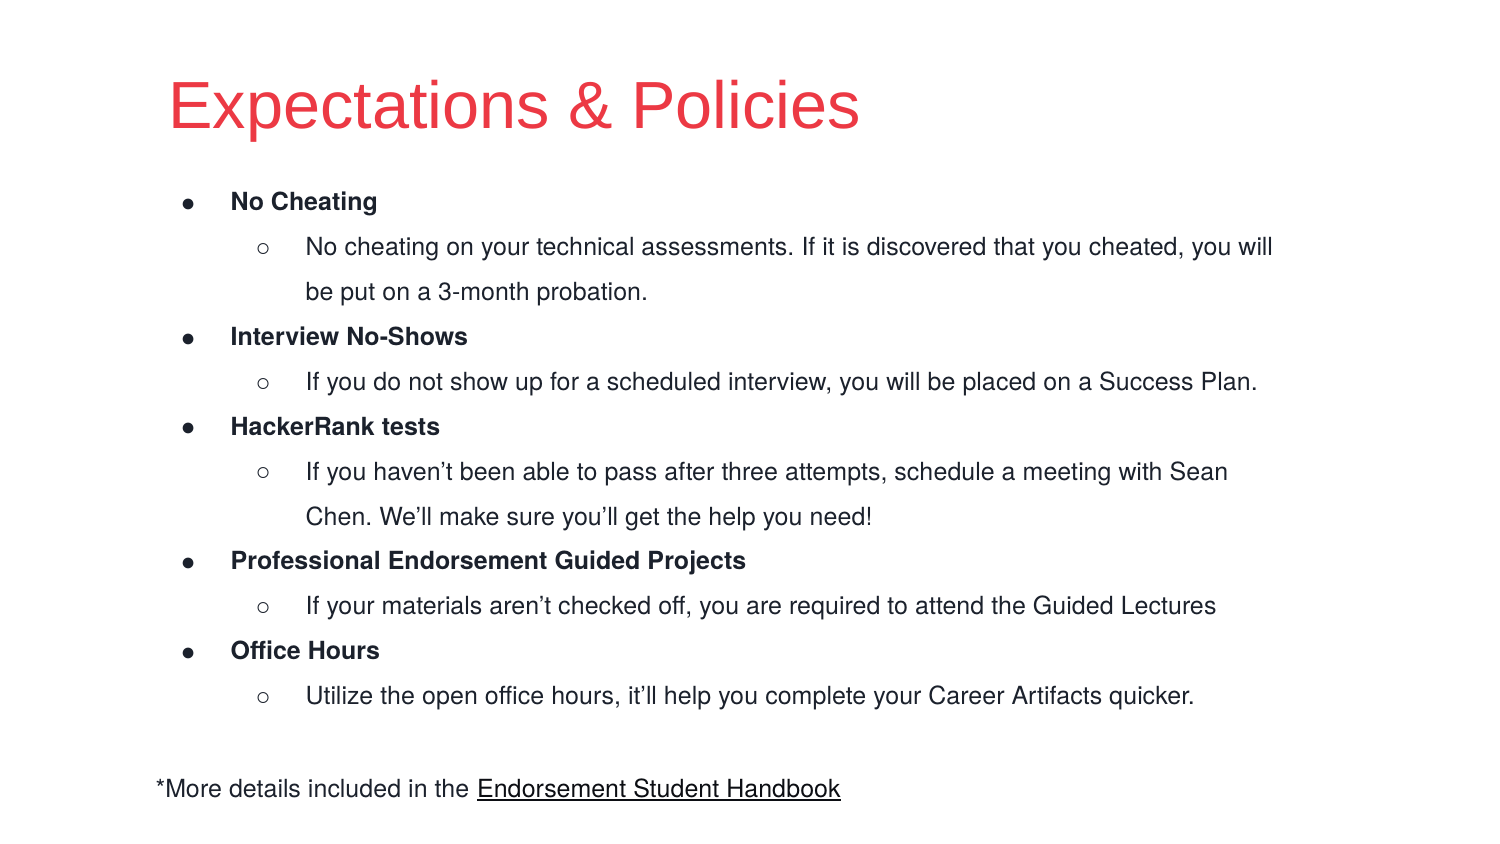

# Expectations & Policies
No Cheating
No cheating on your technical assessments. If it is discovered that you cheated, you will be put on a 3-month probation.
Interview No-Shows
If you do not show up for a scheduled interview, you will be placed on a Success Plan.
HackerRank tests
If you haven’t been able to pass after three attempts, schedule a meeting with Sean Chen. We’ll make sure you’ll get the help you need!
Professional Endorsement Guided Projects
If your materials aren’t checked off, you are required to attend the Guided Lectures
Office Hours
Utilize the open office hours, it’ll help you complete your Career Artifacts quicker.

*More details included in the Endorsement Student Handbook